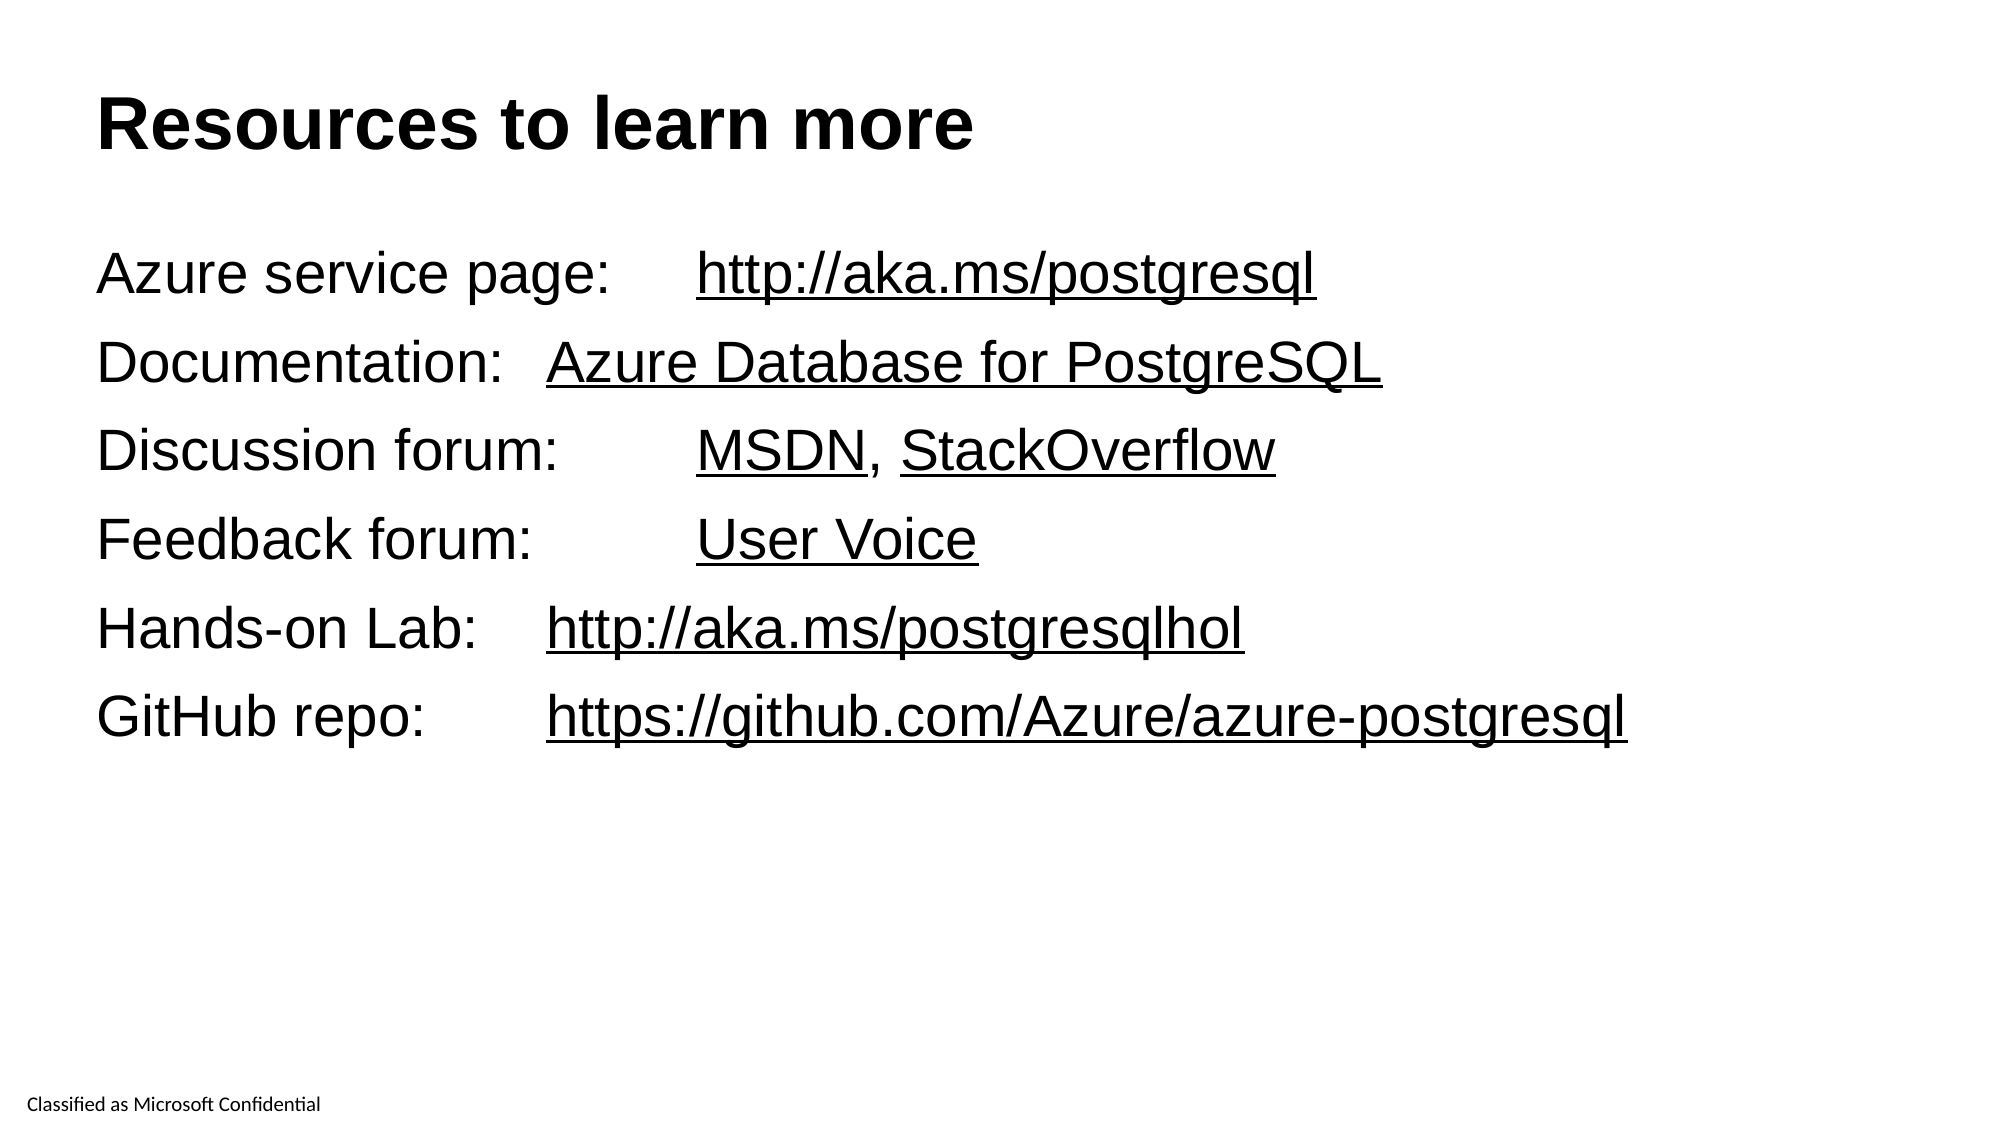

# Resources to learn more
Azure service page: 	http://aka.ms/postgresql
Documentation:	Azure Database for PostgreSQL
Discussion forum:	MSDN, StackOverflow
Feedback forum: 	User Voice
Hands-on Lab: 	http://aka.ms/postgresqlhol
GitHub repo: 	https://github.com/Azure/azure-postgresql